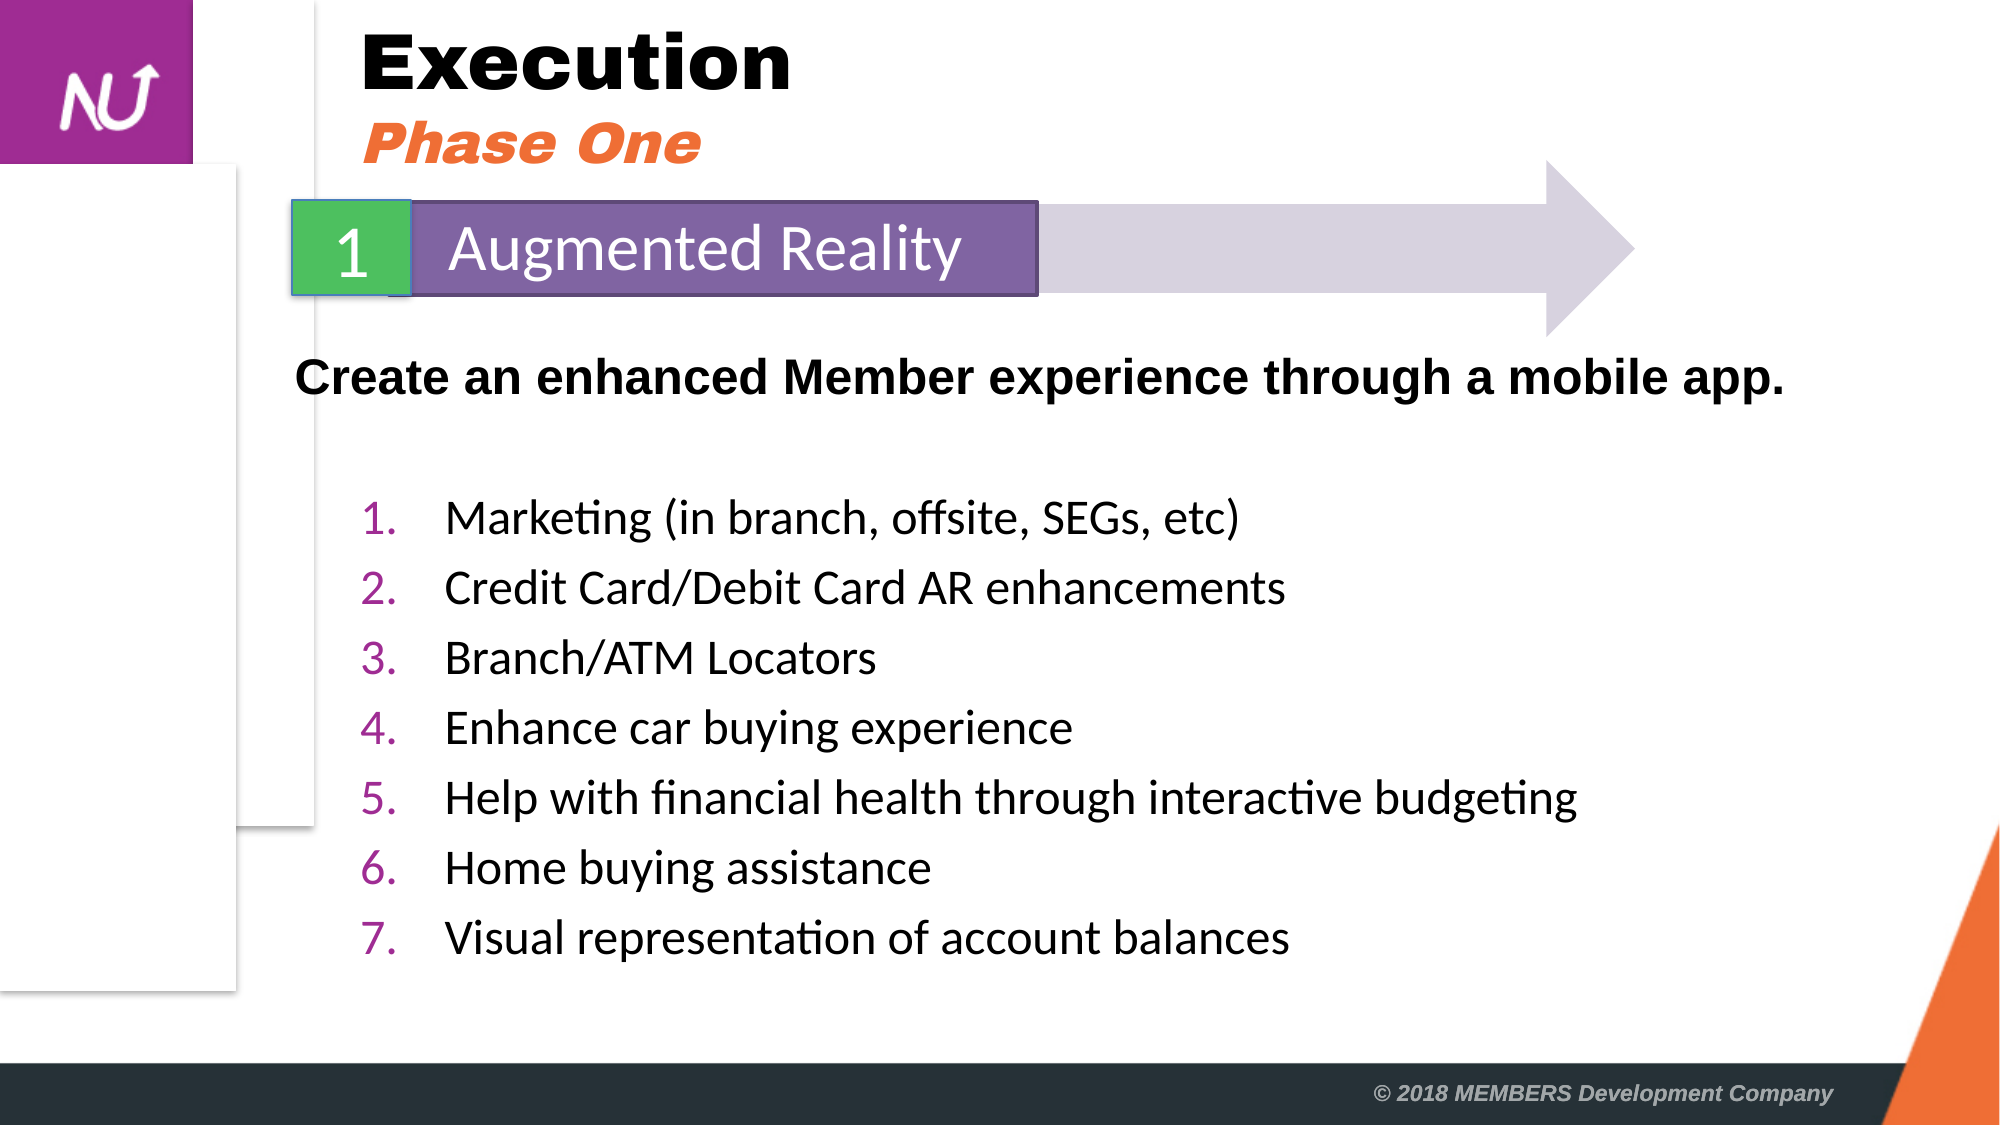

# Execution Phase One

1
Augmented Reality

Create an enhanced Member experience through a mobile app.

Marketing (in branch, offsite, SEGs, etc)
Credit Card/Debit Card AR enhancements
Branch/ATM Locators
Enhance car buying experience
Help with financial health through interactive budgeting
Home buying assistance
Visual representation of account balances